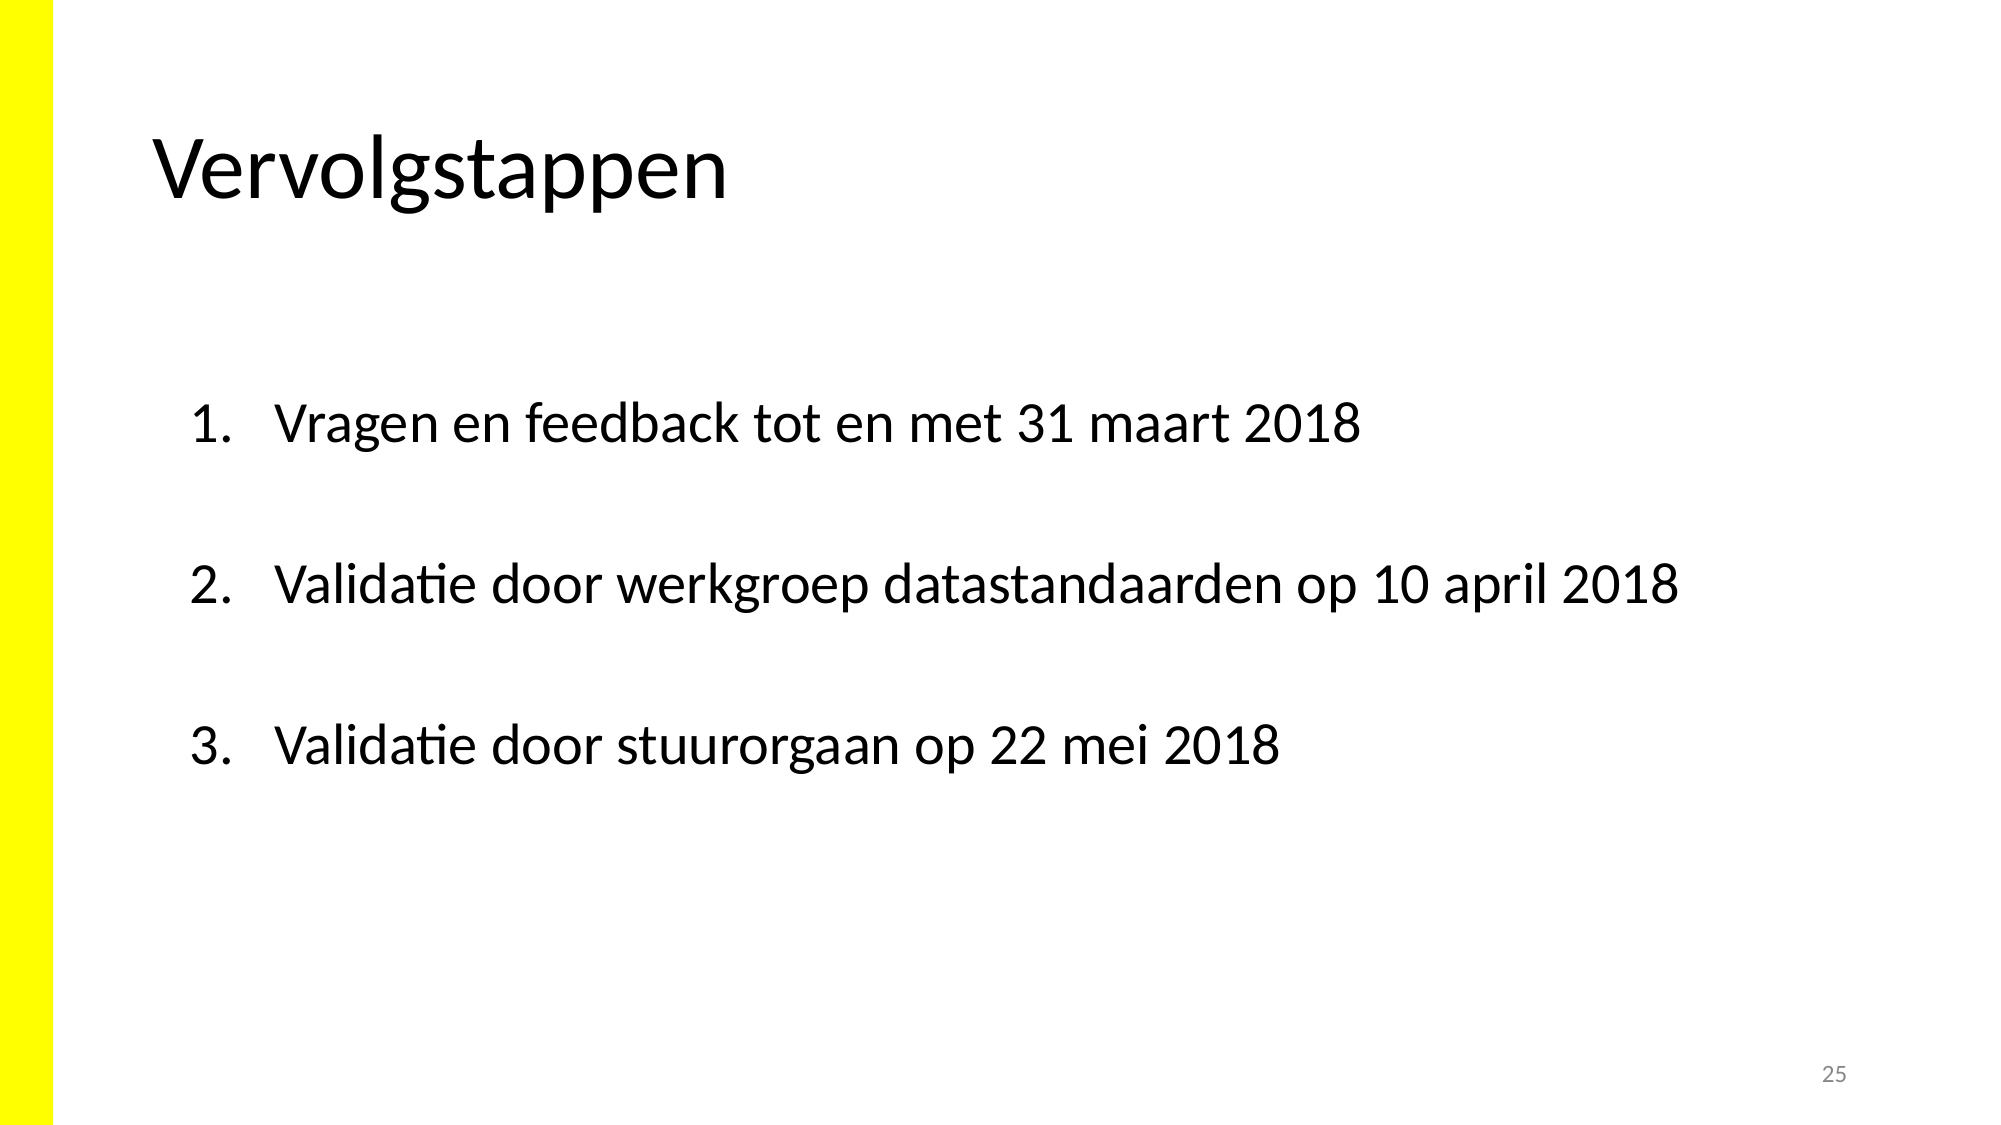

# Vervolgstappen
Vragen en feedback tot en met 31 maart 2018
Validatie door werkgroep datastandaarden op 10 april 2018
Validatie door stuurorgaan op 22 mei 2018
25